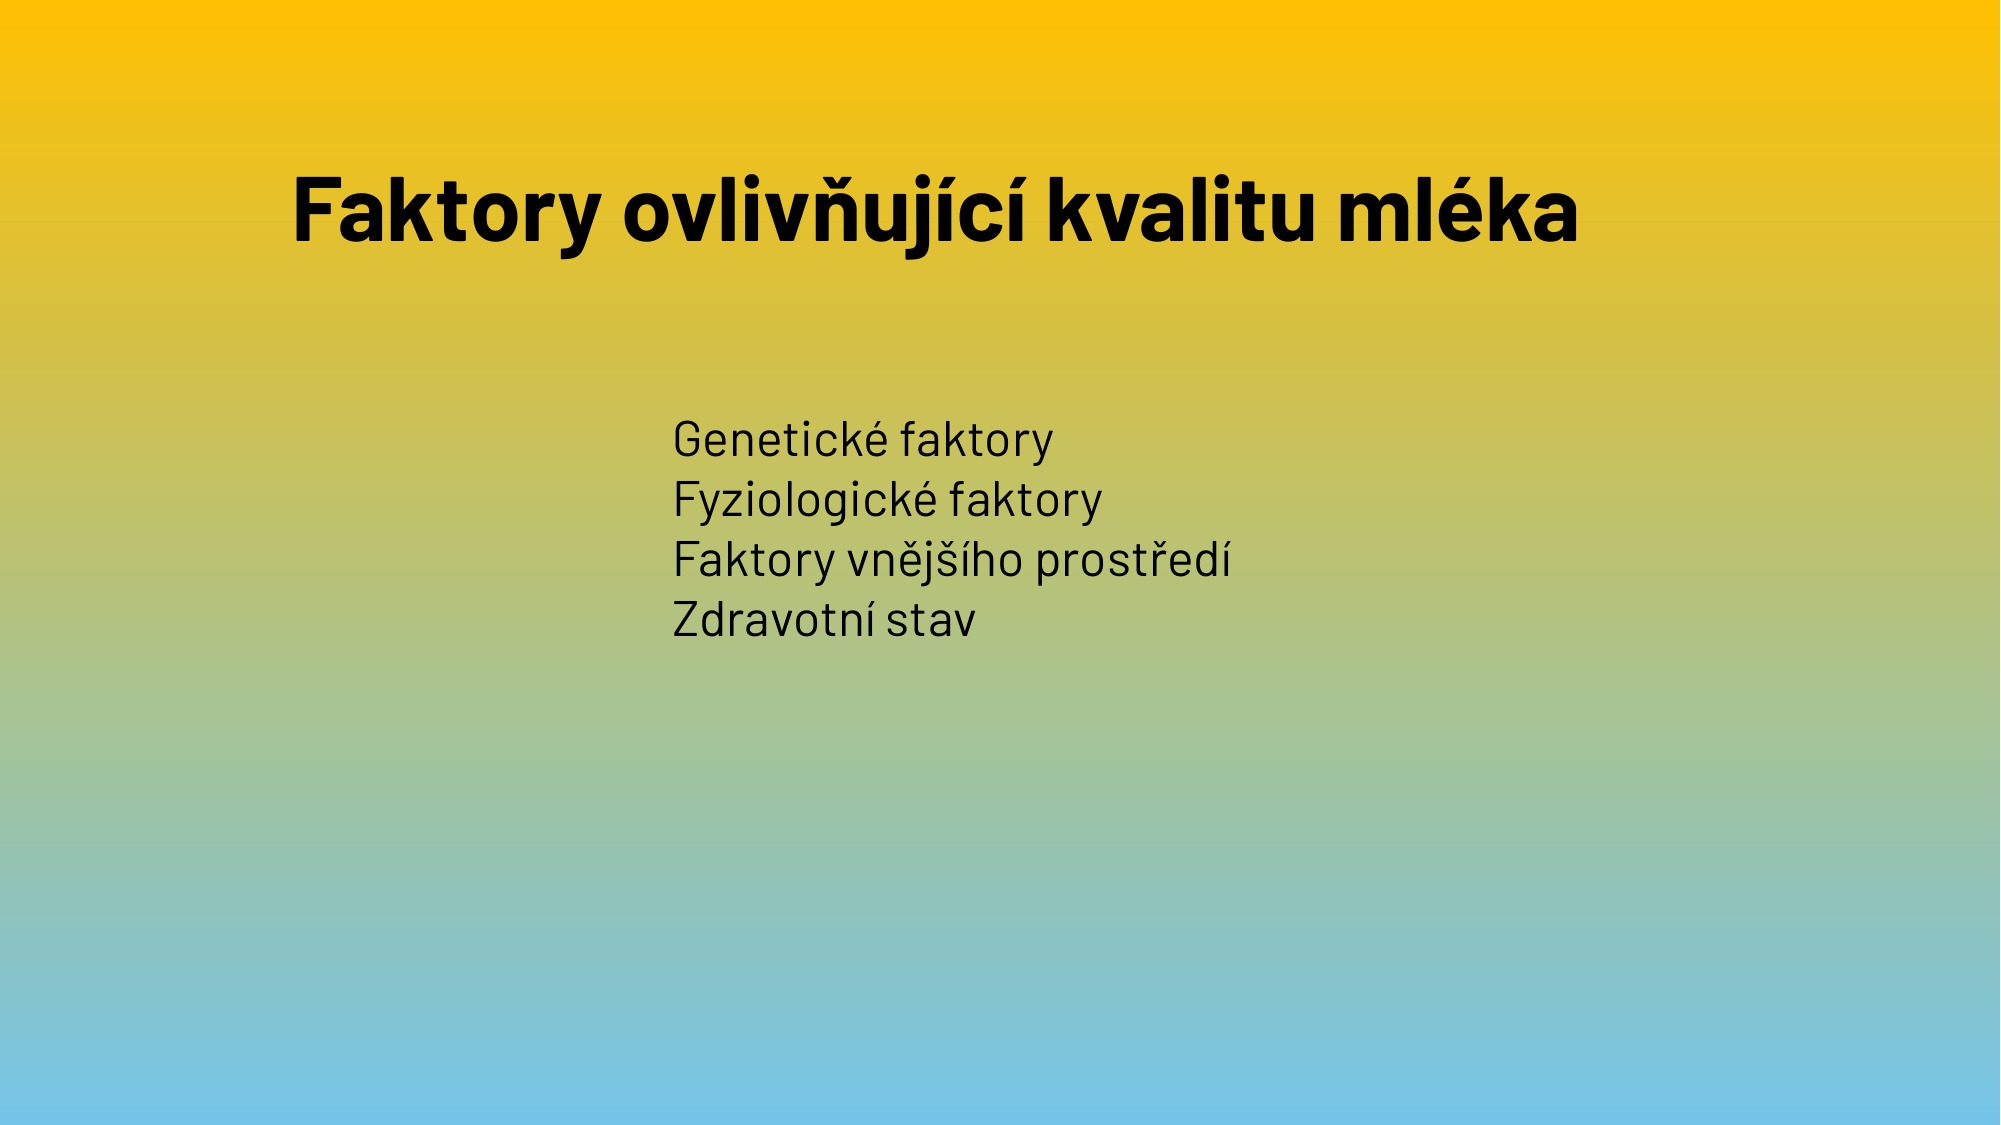

Faktory ovlivňující kvalitu mléka
Genetické faktory
Fyziologické faktory
Faktory vnějšího prostředí
Zdravotní stav